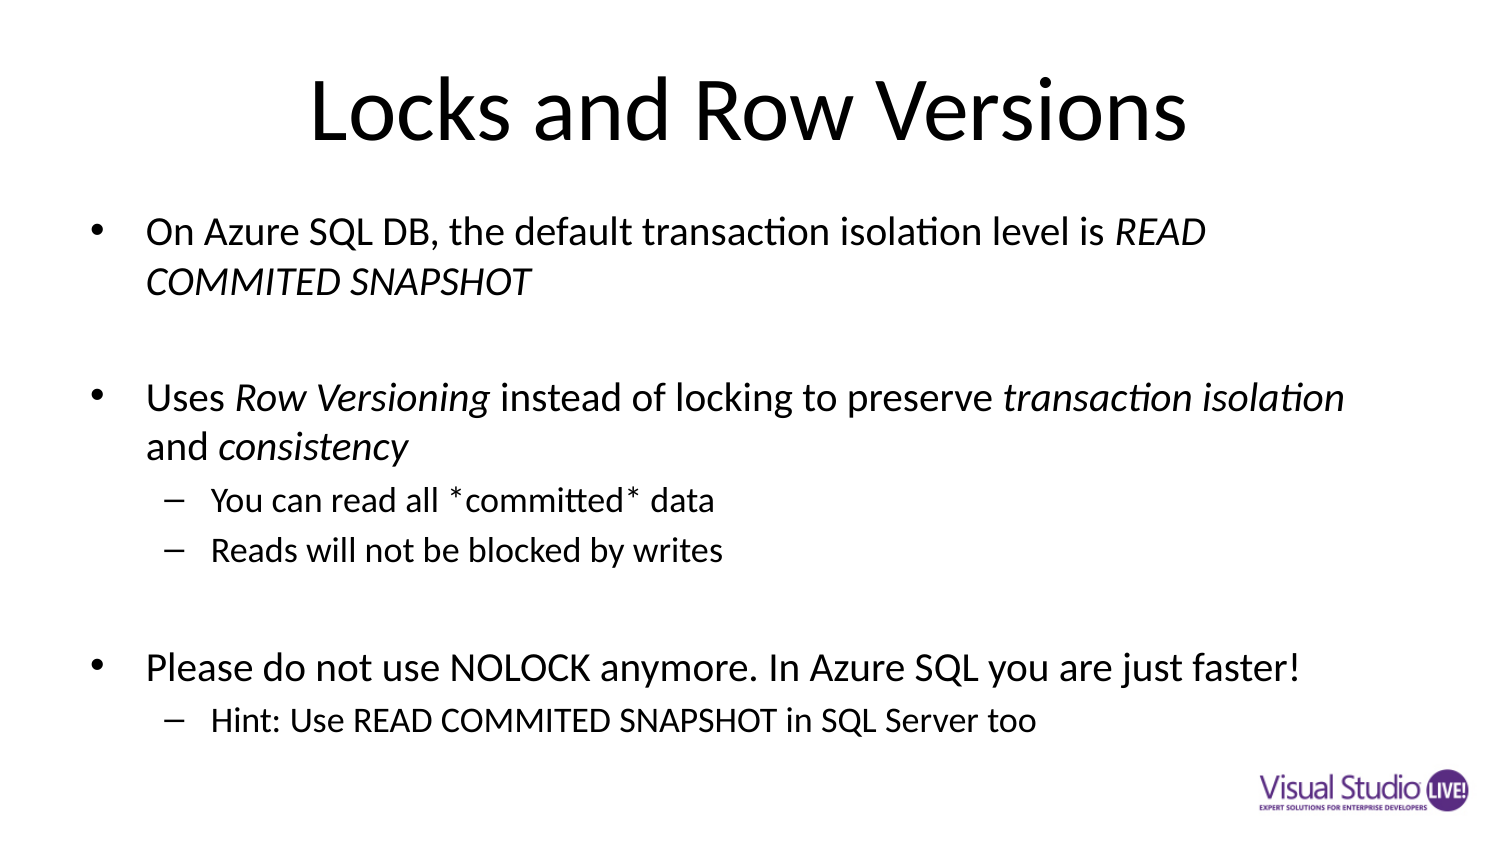

# Locks and Row Versions
On Azure SQL DB, the default transaction isolation level is READ COMMITED SNAPSHOT

Uses Row Versioning instead of locking to preserve transaction isolation and consistency
You can read all *committed* data
Reads will not be blocked by writes

Please do not use NOLOCK anymore. In Azure SQL you are just faster!
Hint: Use READ COMMITED SNAPSHOT in SQL Server too